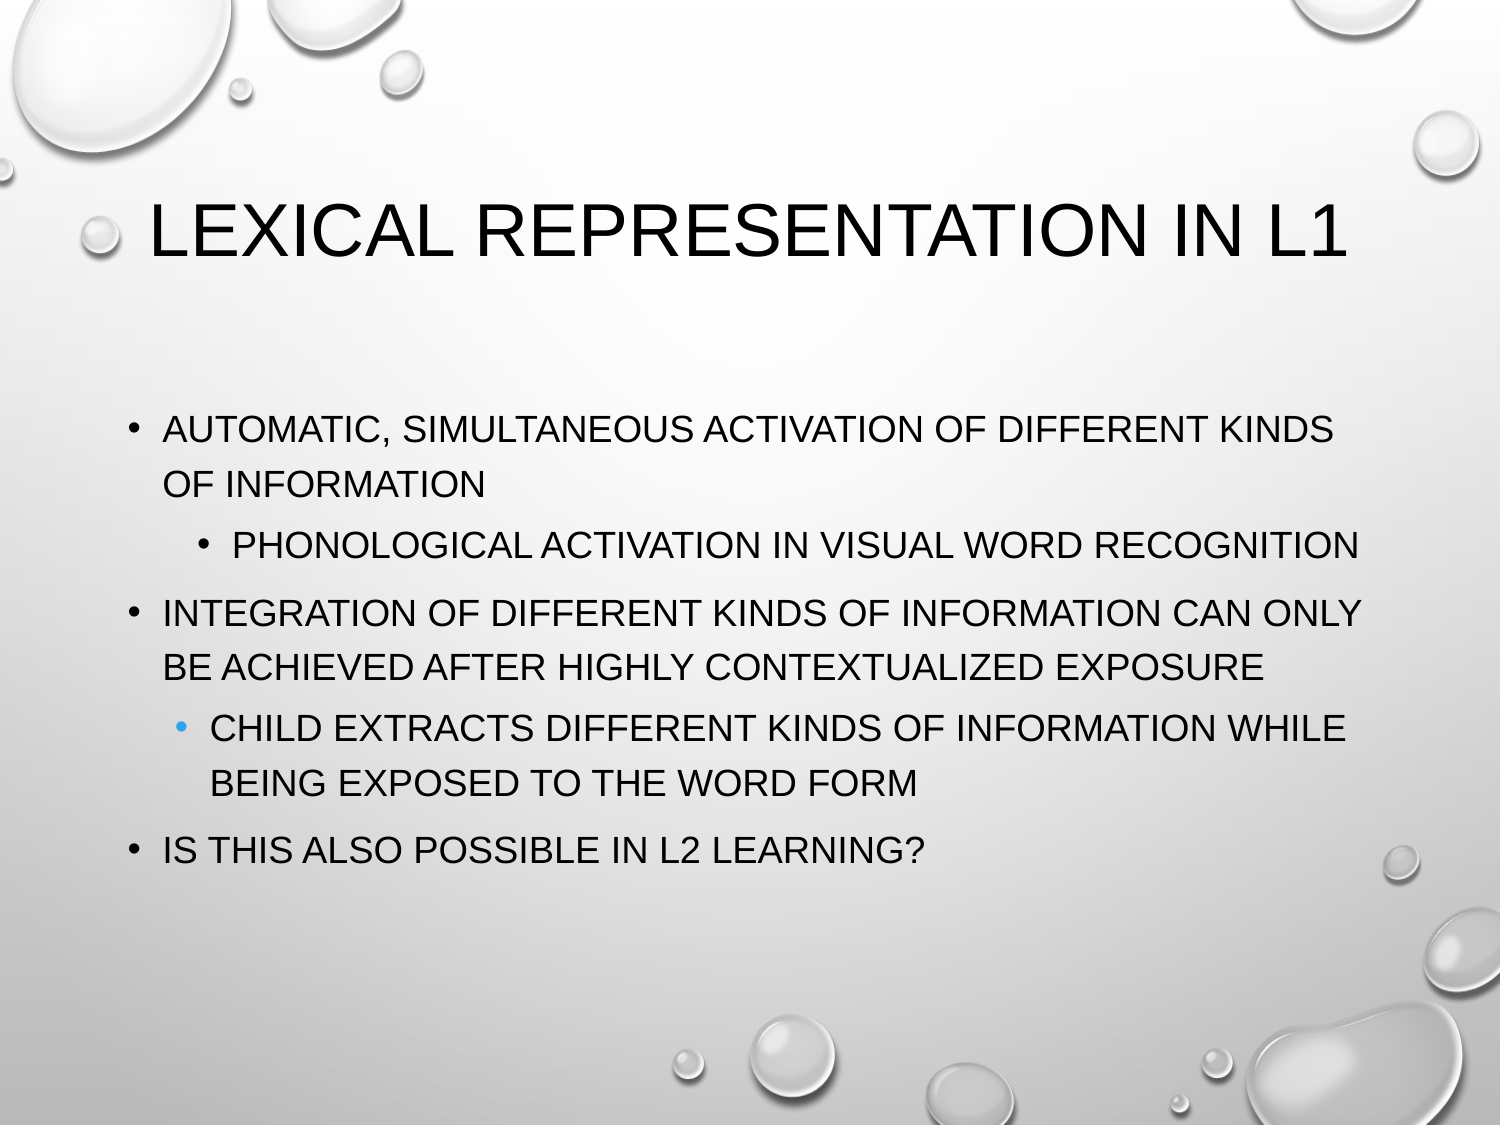

# Lexical representation in L1
Automatic, simultaneous activation of different kinds of information
Phonological activation in visual word recognition
Integration of different kinds of information can only be achieved after highly contextualized exposure
Child extracts different kinds of information while being exposed to the word form
Is this also possible in L2 learning?